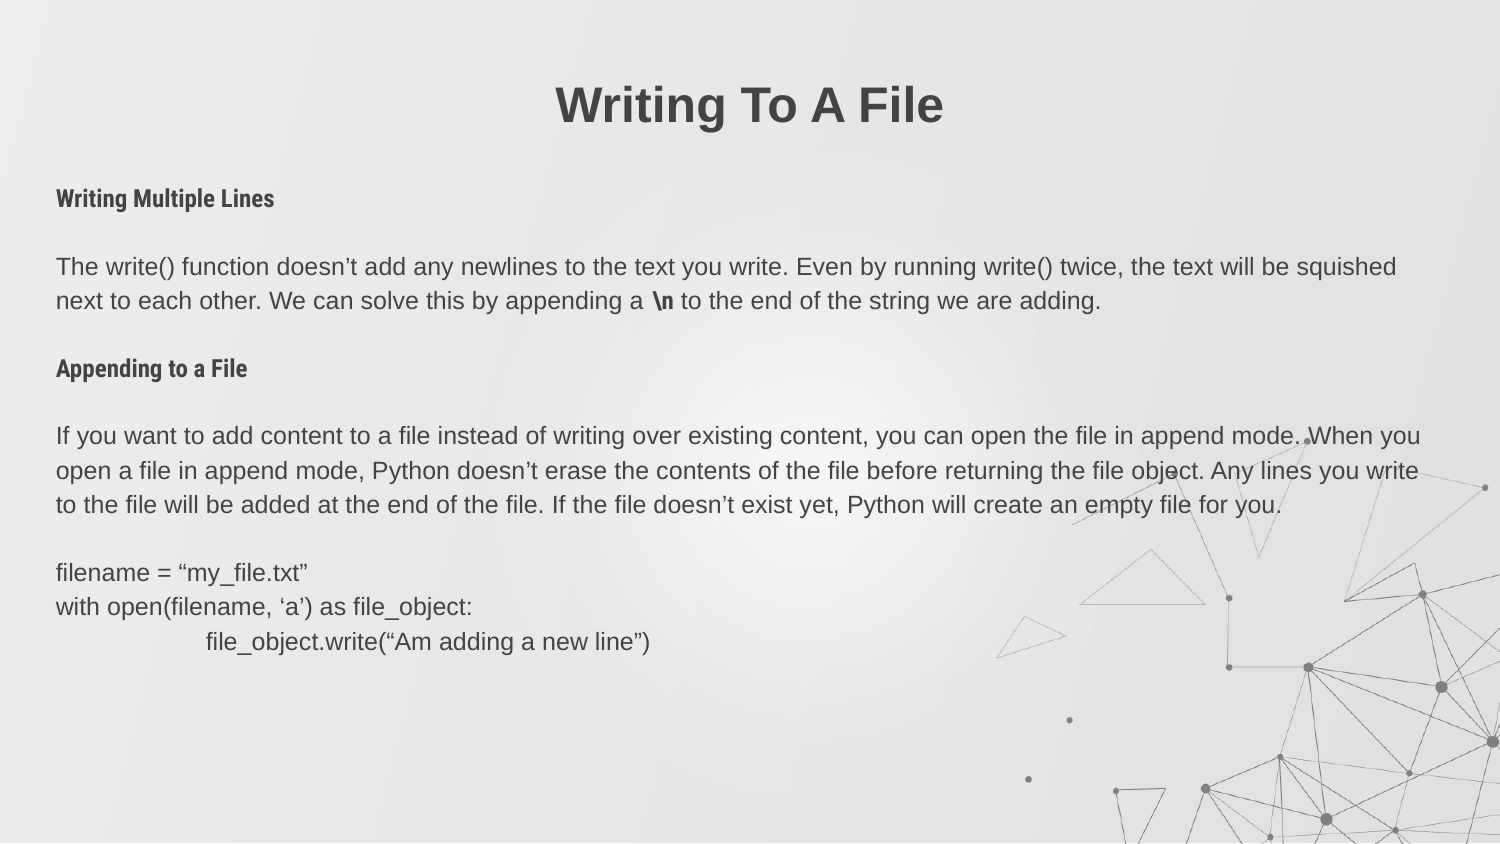

# Writing To A File
Writing Multiple Lines
The write() function doesn’t add any newlines to the text you write. Even by running write() twice, the text will be squished next to each other. We can solve this by appending a \n to the end of the string we are adding.
Appending to a File
If you want to add content to a file instead of writing over existing content, you can open the file in append mode. When you open a file in append mode, Python doesn’t erase the contents of the file before returning the file object. Any lines you write to the file will be added at the end of the file. If the file doesn’t exist yet, Python will create an empty file for you.
filename = “my_file.txt”
with open(filename, ‘a’) as file_object:
	file_object.write(“Am adding a new line”)